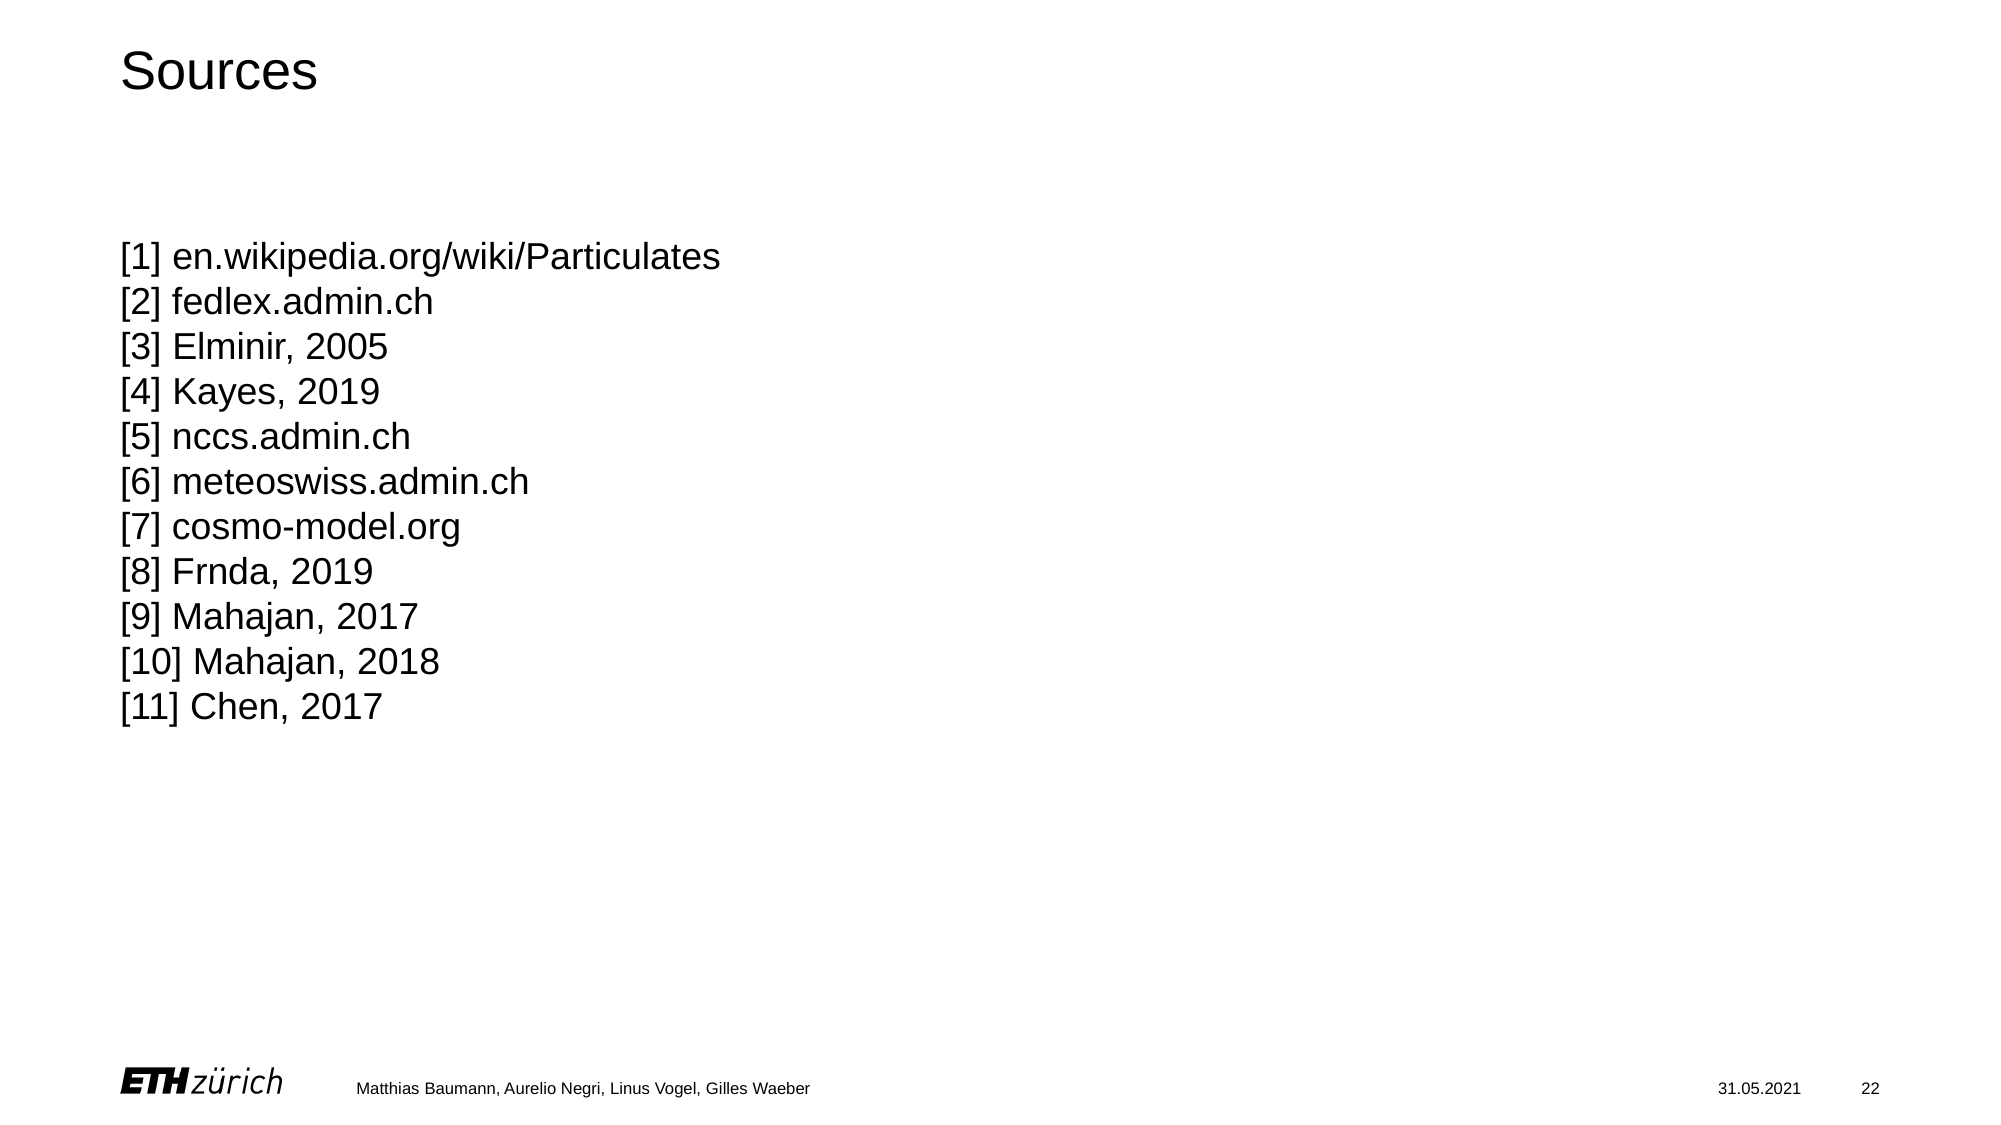

# Sources
[1] en.wikipedia.org/wiki/Particulates
[2] fedlex.admin.ch
[3] Elminir, 2005
[4] Kayes, 2019
[5] nccs.admin.ch
[6] meteoswiss.admin.ch
[7] cosmo-model.org
[8] Frnda, 2019
[9] Mahajan, 2017
[10] Mahajan, 2018
[11] Chen, 2017

Matthias Baumann, Aurelio Negri, Linus Vogel, Gilles Waeber
31.05.2021
22